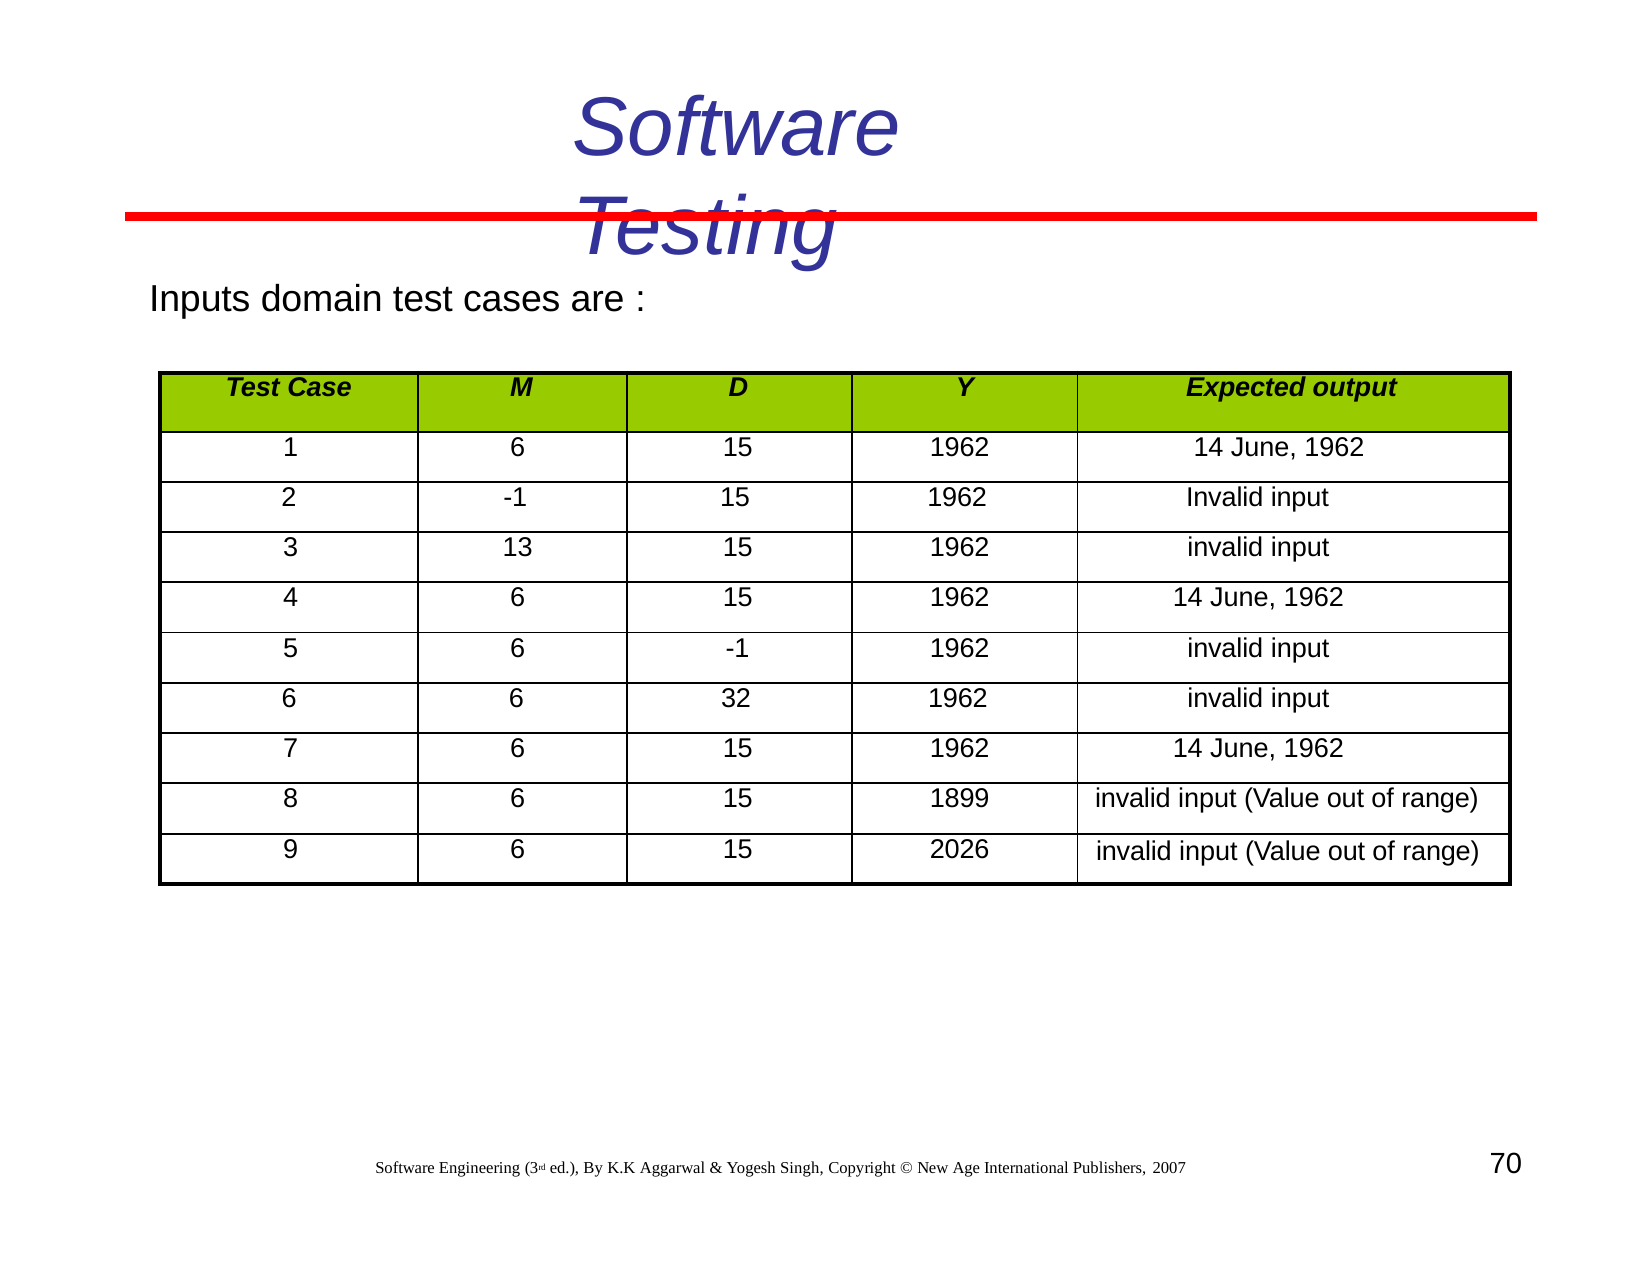

# Software Testing

Inputs domain test cases are :
| Test Case | M | D | Y | Expected output |
| --- | --- | --- | --- | --- |
| 1 | 6 | 15 | 1962 | 14 June, 1962 |
| 2 | -1 | 15 | 1962 | Invalid input |
| 3 | 13 | 15 | 1962 | invalid input |
| 4 | 6 | 15 | 1962 | 14 June, 1962 |
| 5 | 6 | -1 | 1962 | invalid input |
| 6 | 6 | 32 | 1962 | invalid input |
| 7 | 6 | 15 | 1962 | 14 June, 1962 |
| 8 | 6 | 15 | 1899 | invalid input (Value out of range) |
| 9 | 6 | 15 | 2026 | invalid input (Value out of range) |
70
Software Engineering (3rd  ed.), By K.K Aggarwal & Yogesh Singh, Copyright © New Age International Publishers, 2007